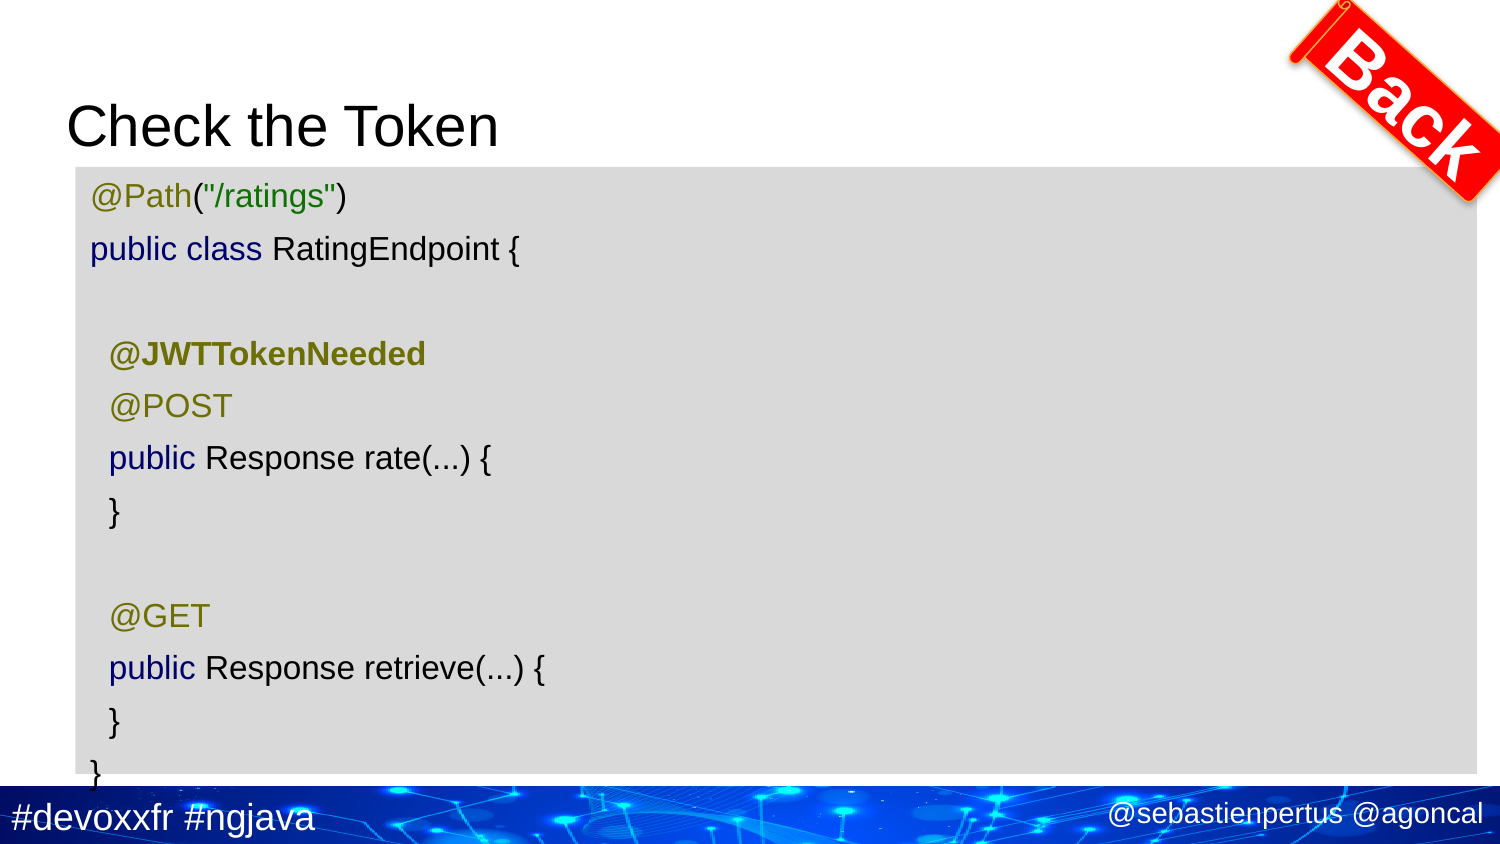

Back
# Check the Token
@Path("/ratings")
public class RatingEndpoint {

  @JWTTokenNeeded
  @POST
  public Response rate(...) {
  }

  @GET
  public Response retrieve(...) {
  }
}